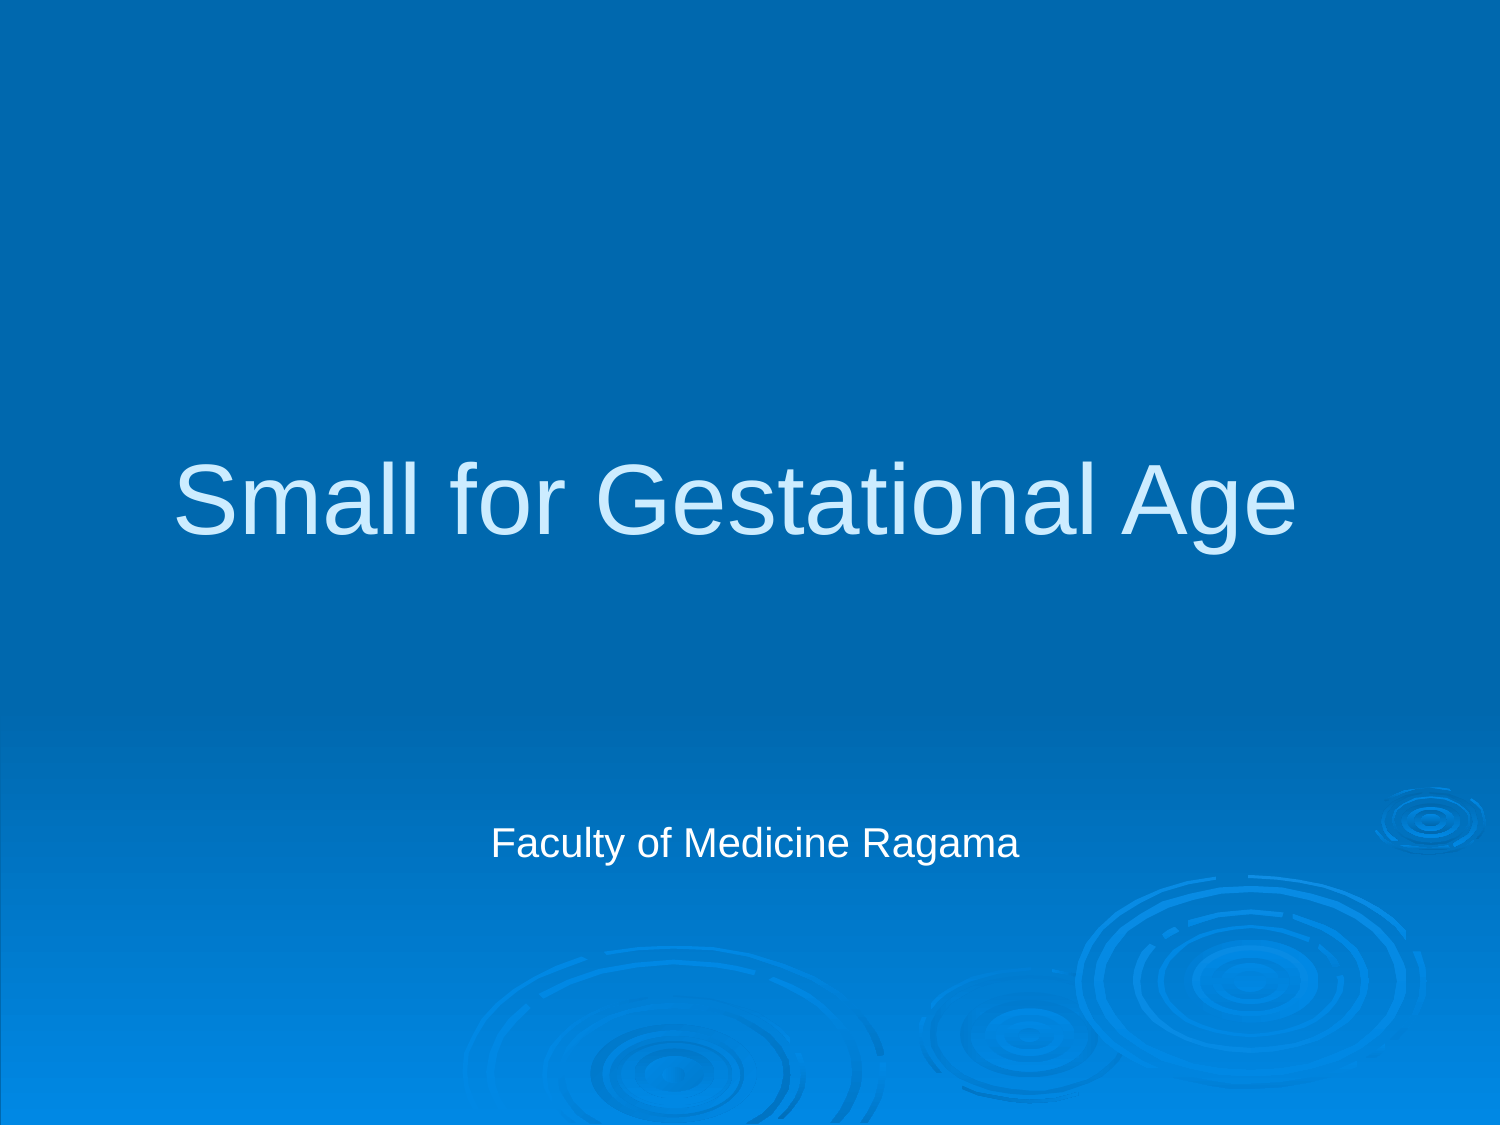

# Small for Gestational Age

Faculty of Medicine Ragama